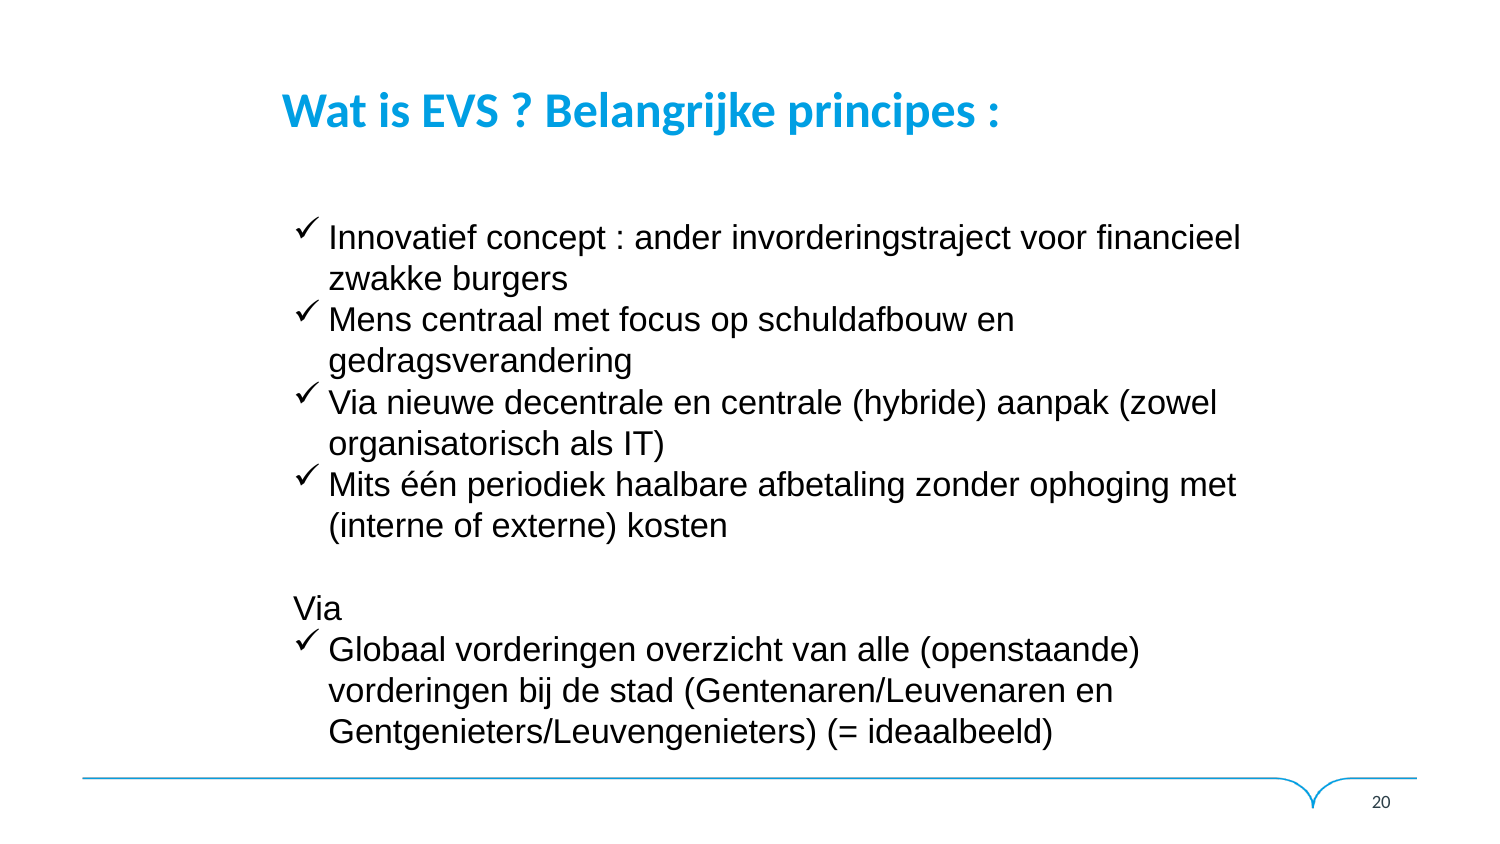

# Wat is EVS ? Belangrijke principes :
Innovatief concept : ander invorderingstraject voor financieel zwakke burgers
Mens centraal met focus op schuldafbouw en gedragsverandering
Via nieuwe decentrale en centrale (hybride) aanpak (zowel organisatorisch als IT)
Mits één periodiek haalbare afbetaling zonder ophoging met (interne of externe) kosten

Via
Globaal vorderingen overzicht van alle (openstaande) vorderingen bij de stad (Gentenaren/Leuvenaren en Gentgenieters/Leuvengenieters) (= ideaalbeeld)

20